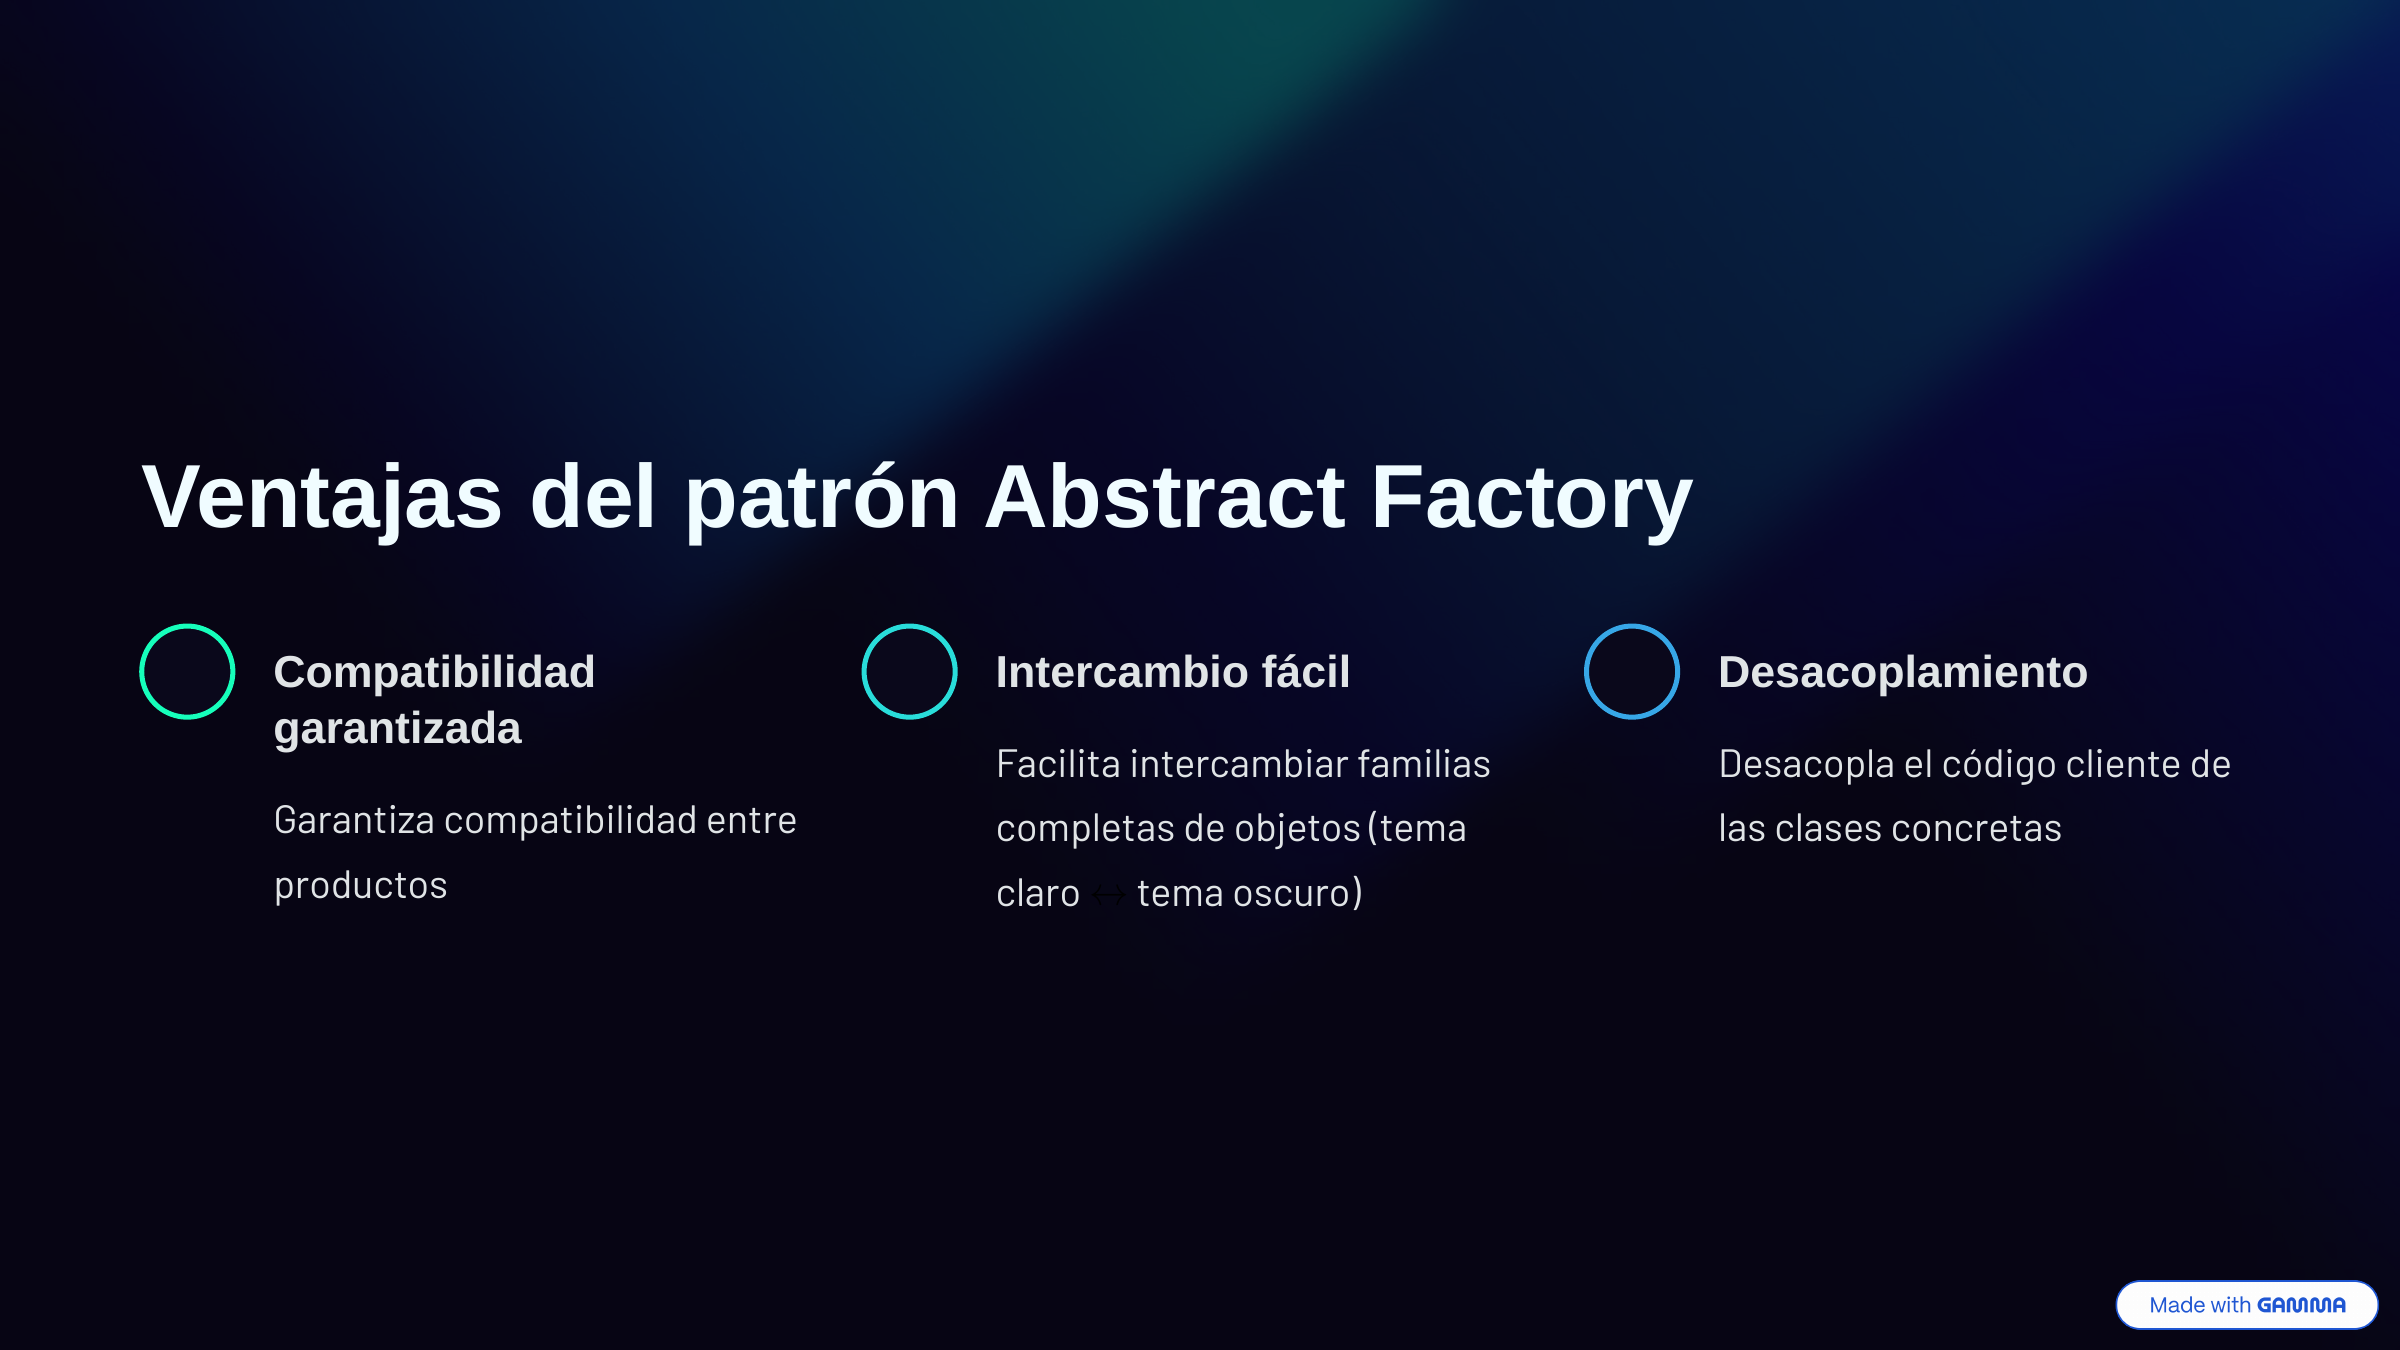

Ventajas del patrón Abstract Factory

Compatibilidad garantizada
Intercambio fácil
Desacoplamiento
Facilita intercambiar familias completas de objetos (tema claro ↔ tema oscuro)
Desacopla el código cliente de las clases concretas
Garantiza compatibilidad entre productos